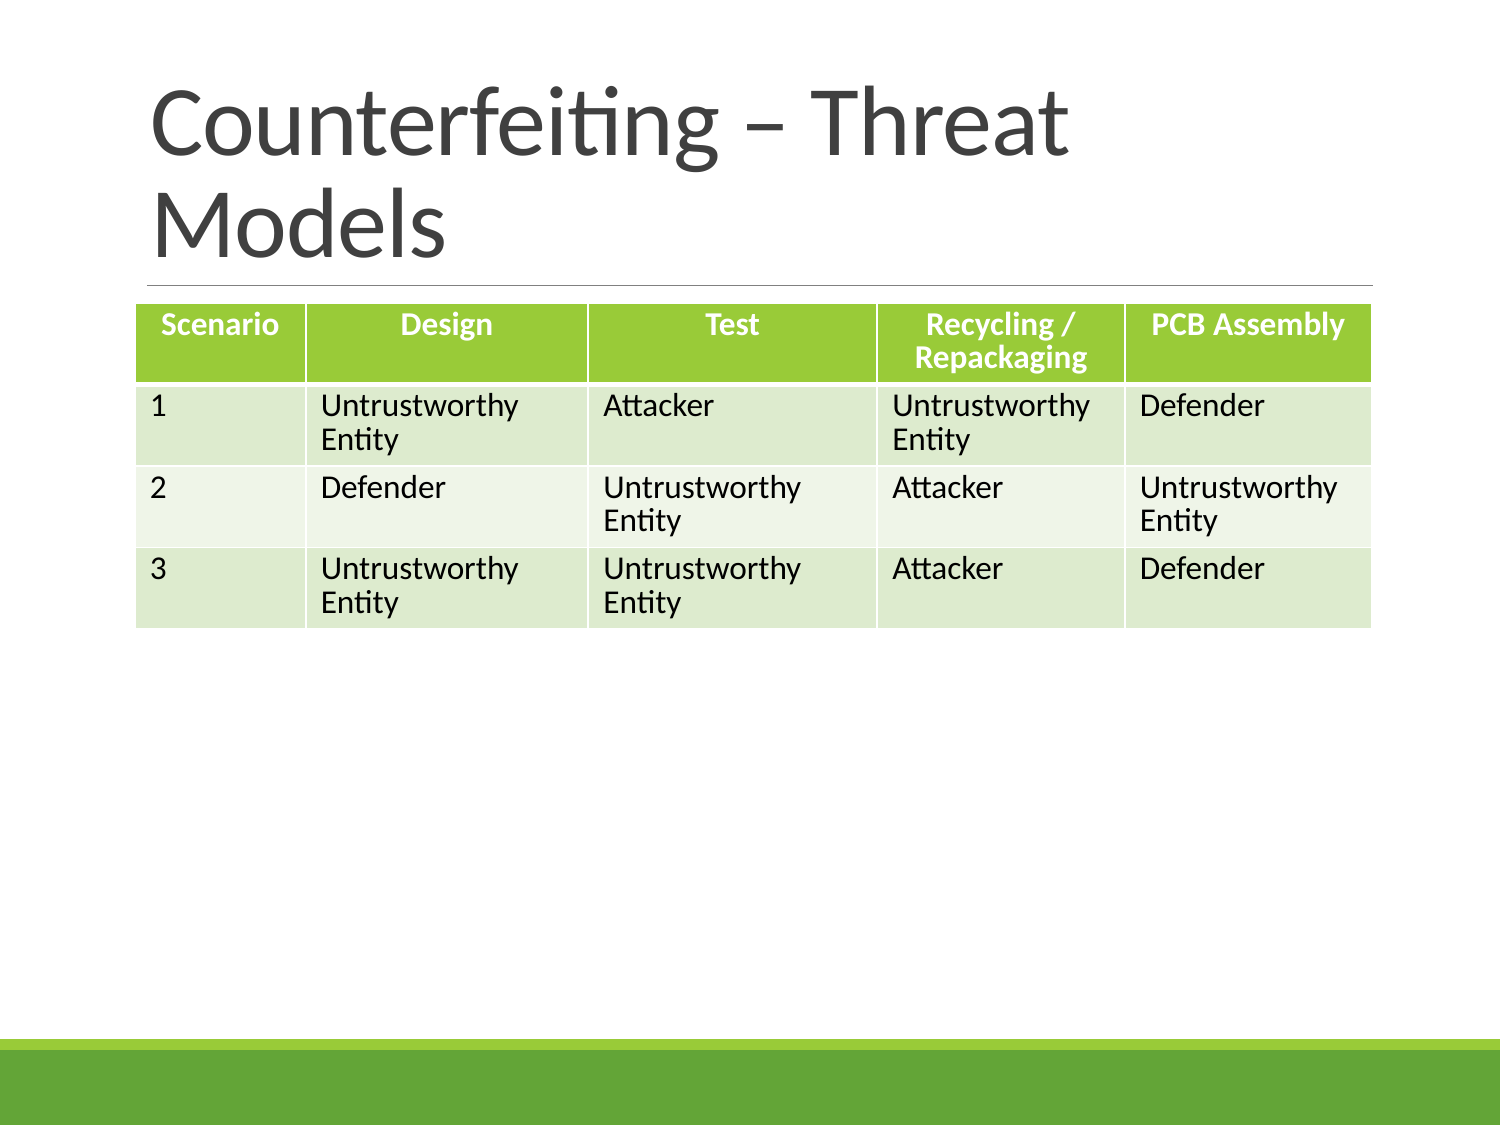

# Counterfeiting – Threat Models
| Scenario | Design | Test | Recycling / Repackaging | PCB Assembly |
| --- | --- | --- | --- | --- |
| 1 | Untrustworthy Entity | Attacker | Untrustworthy Entity | Defender |
| 2 | Defender | Untrustworthy Entity | Attacker | Untrustworthy Entity |
| 3 | Untrustworthy Entity | Untrustworthy Entity | Attacker | Defender |